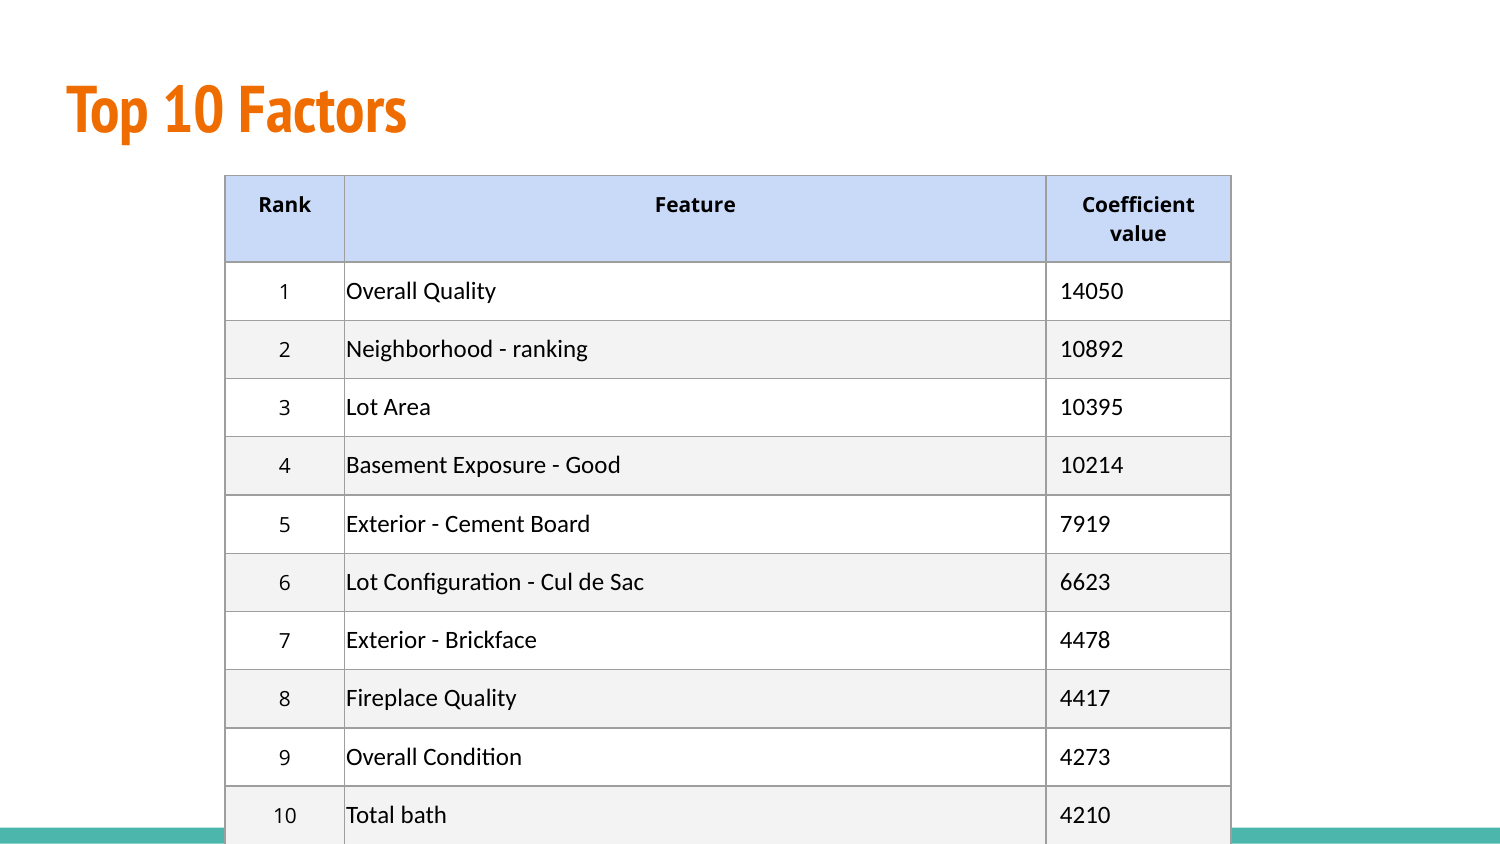

# Top 10 Factors
| Rank | Feature | Coefficient value |
| --- | --- | --- |
| 1 | Overall Quality | 14050 |
| 2 | Neighborhood - ranking | 10892 |
| 3 | Lot Area | 10395 |
| 4 | Basement Exposure - Good | 10214 |
| 5 | Exterior - Cement Board | 7919 |
| 6 | Lot Configuration - Cul de Sac | 6623 |
| 7 | Exterior - Brickface | 4478 |
| 8 | Fireplace Quality | 4417 |
| 9 | Overall Condition | 4273 |
| 10 | Total bath | 4210 |